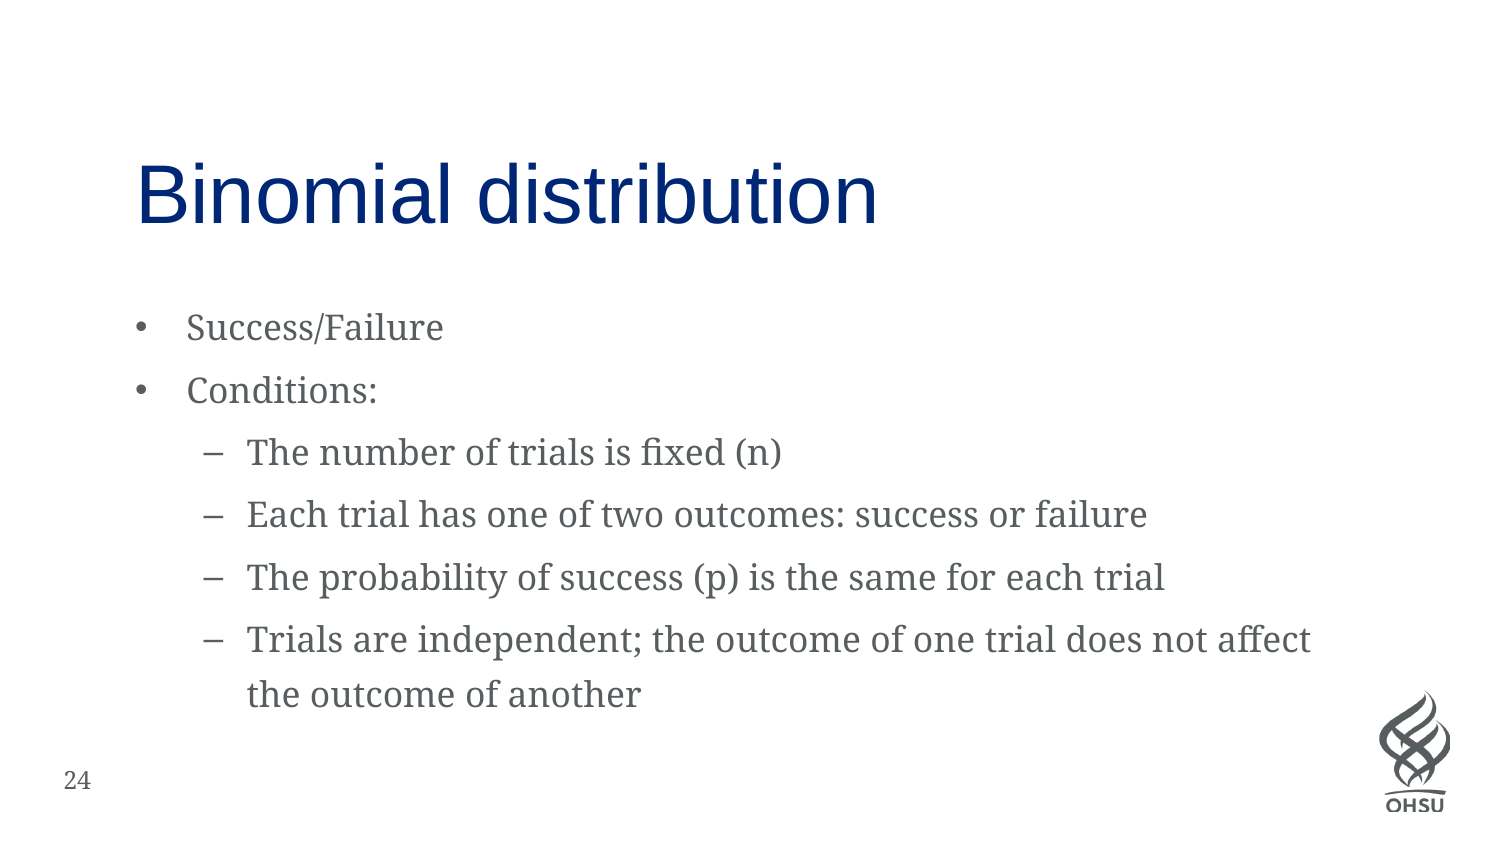

# Binomial distribution
Success/Failure
Conditions:
The number of trials is fixed (n)
Each trial has one of two outcomes: success or failure
The probability of success (p) is the same for each trial
Trials are independent; the outcome of one trial does not affect the outcome of another